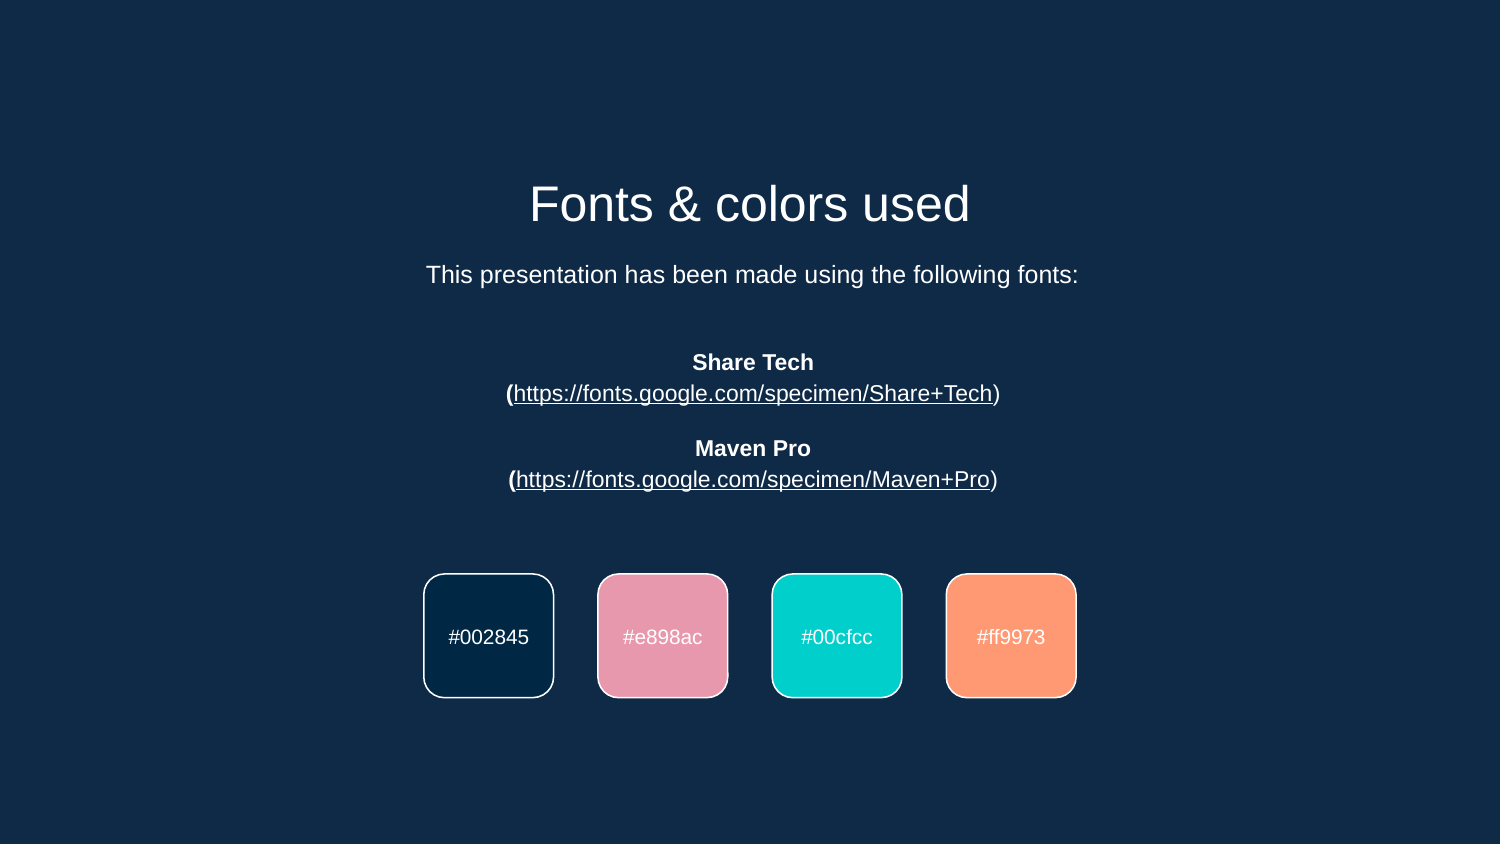

Fonts & colors used
This presentation has been made using the following fonts:

Share Tech
(https://fonts.google.com/specimen/Share+Tech)

Maven Pro
(https://fonts.google.com/specimen/Maven+Pro)

#002845
#e898ac
#00cfcc
#ff9973